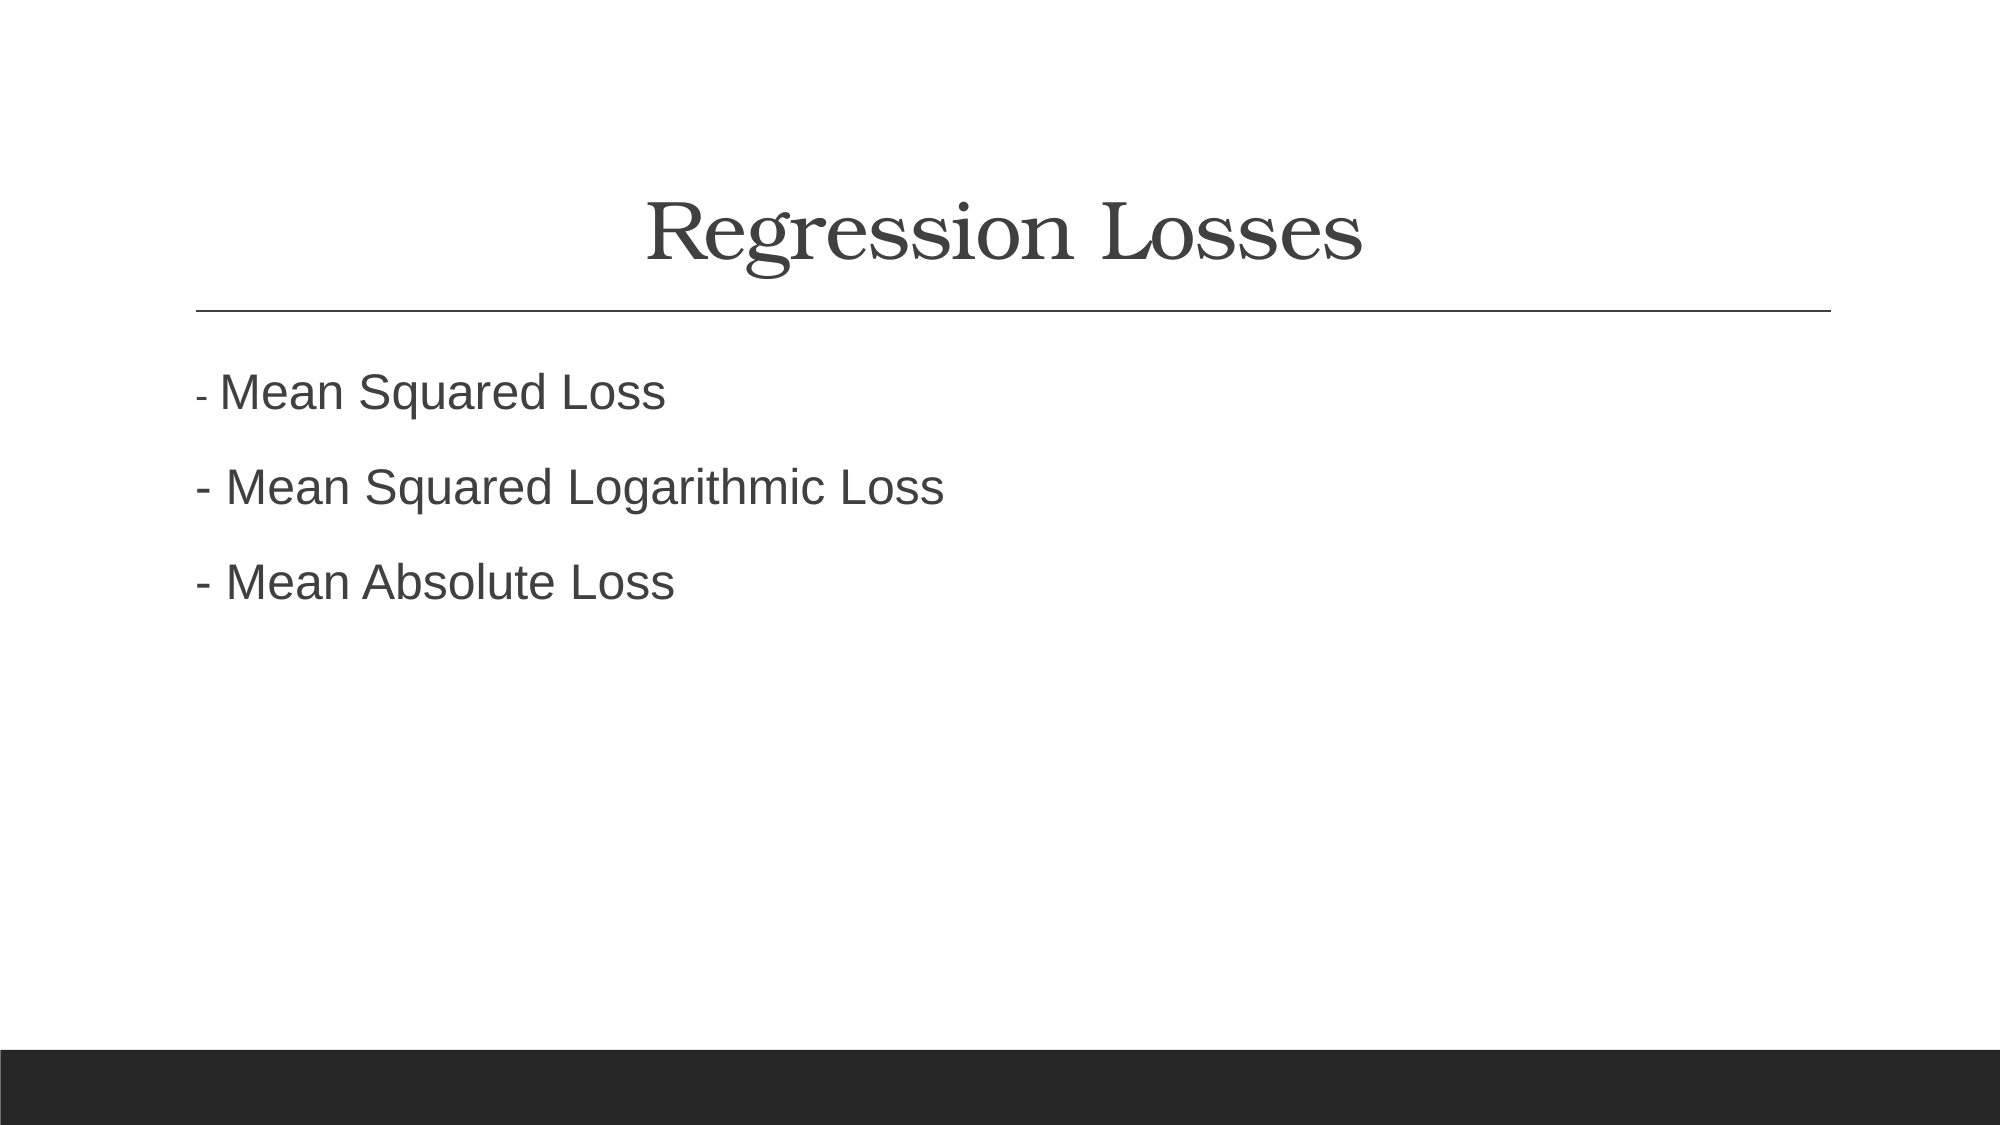

# Regression Losses
- Mean Squared Loss
- Mean Squared Logarithmic Loss
- Mean Absolute Loss